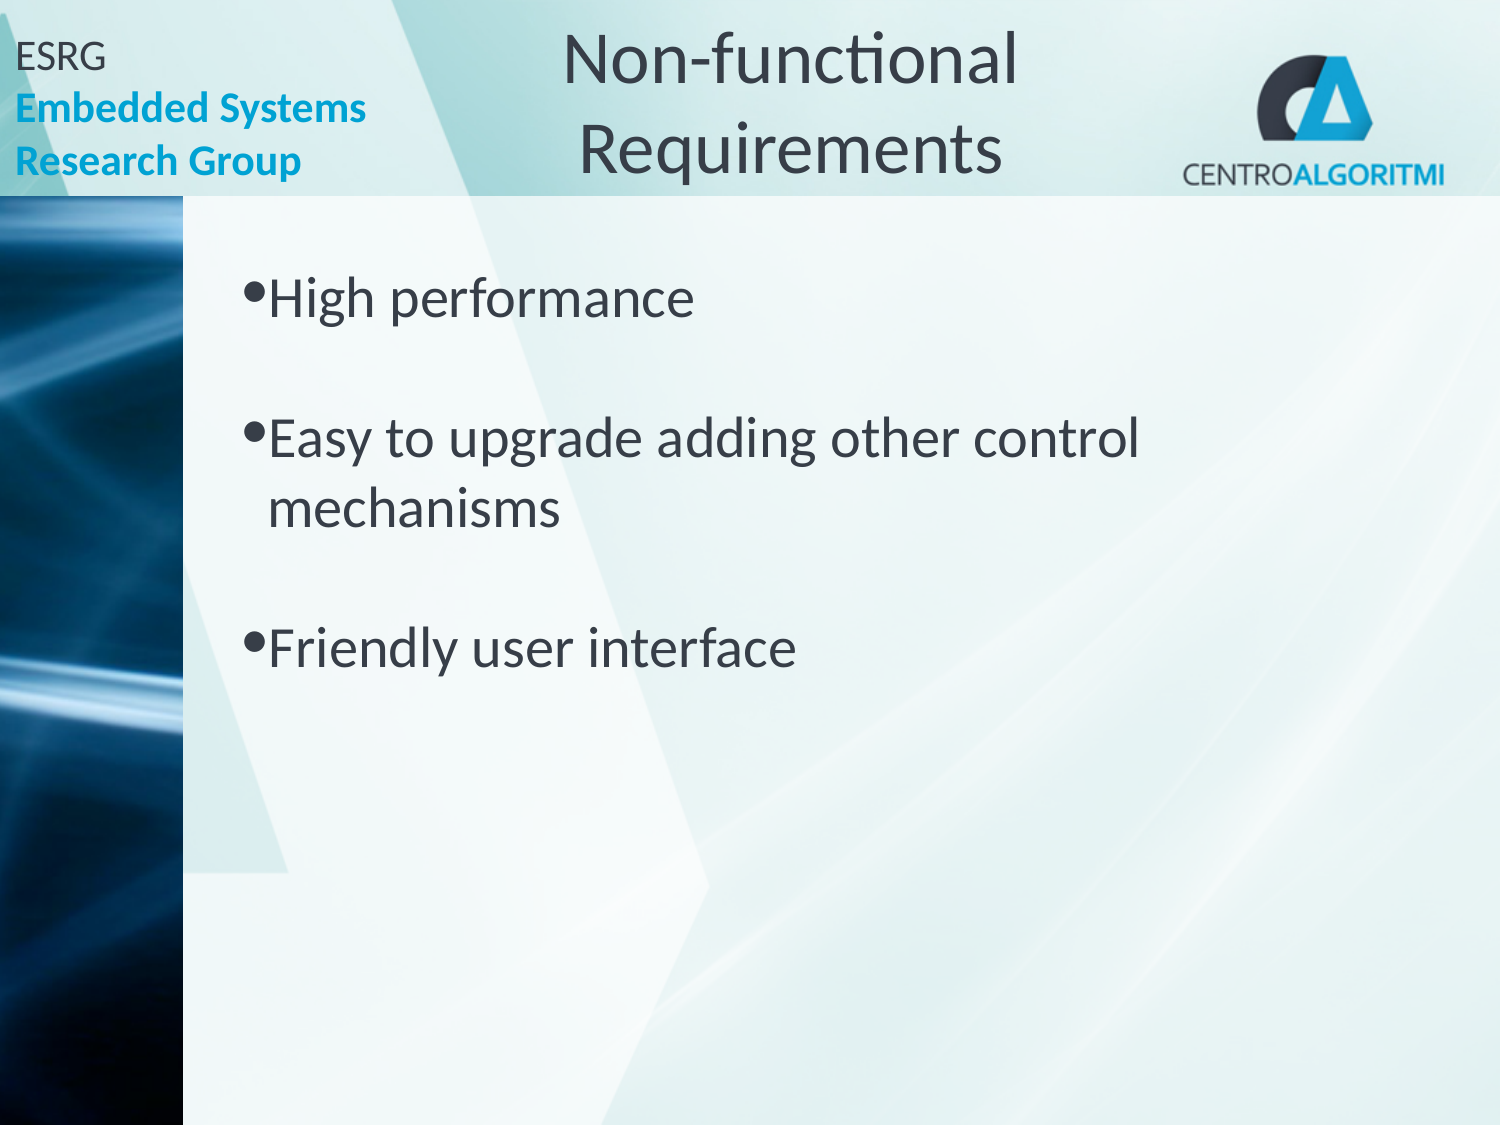

# Non-functional Requirements
High performance

Easy to upgrade adding other control mechanisms

Friendly user interface